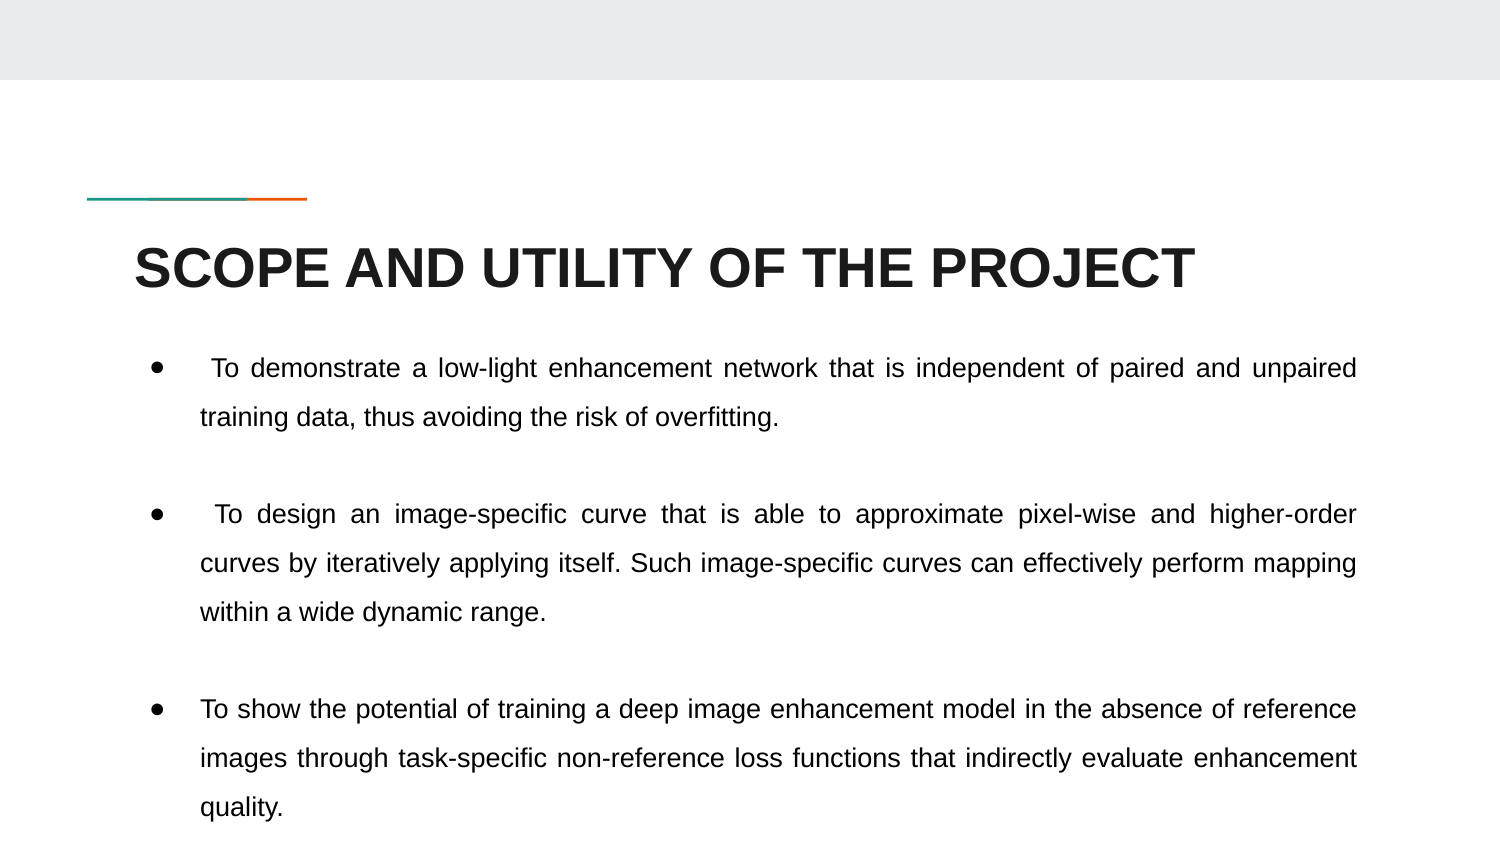

# SCOPE AND UTILITY OF THE PROJECT

 To demonstrate a low-light enhancement network that is independent of paired and unpaired training data, thus avoiding the risk of overfitting.

 To design an image-specific curve that is able to approximate pixel-wise and higher-order curves by iteratively applying itself. Such image-specific curves can effectively perform mapping within a wide dynamic range.

To show the potential of training a deep image enhancement model in the absence of reference images through task-specific non-reference loss functions that indirectly evaluate enhancement quality.